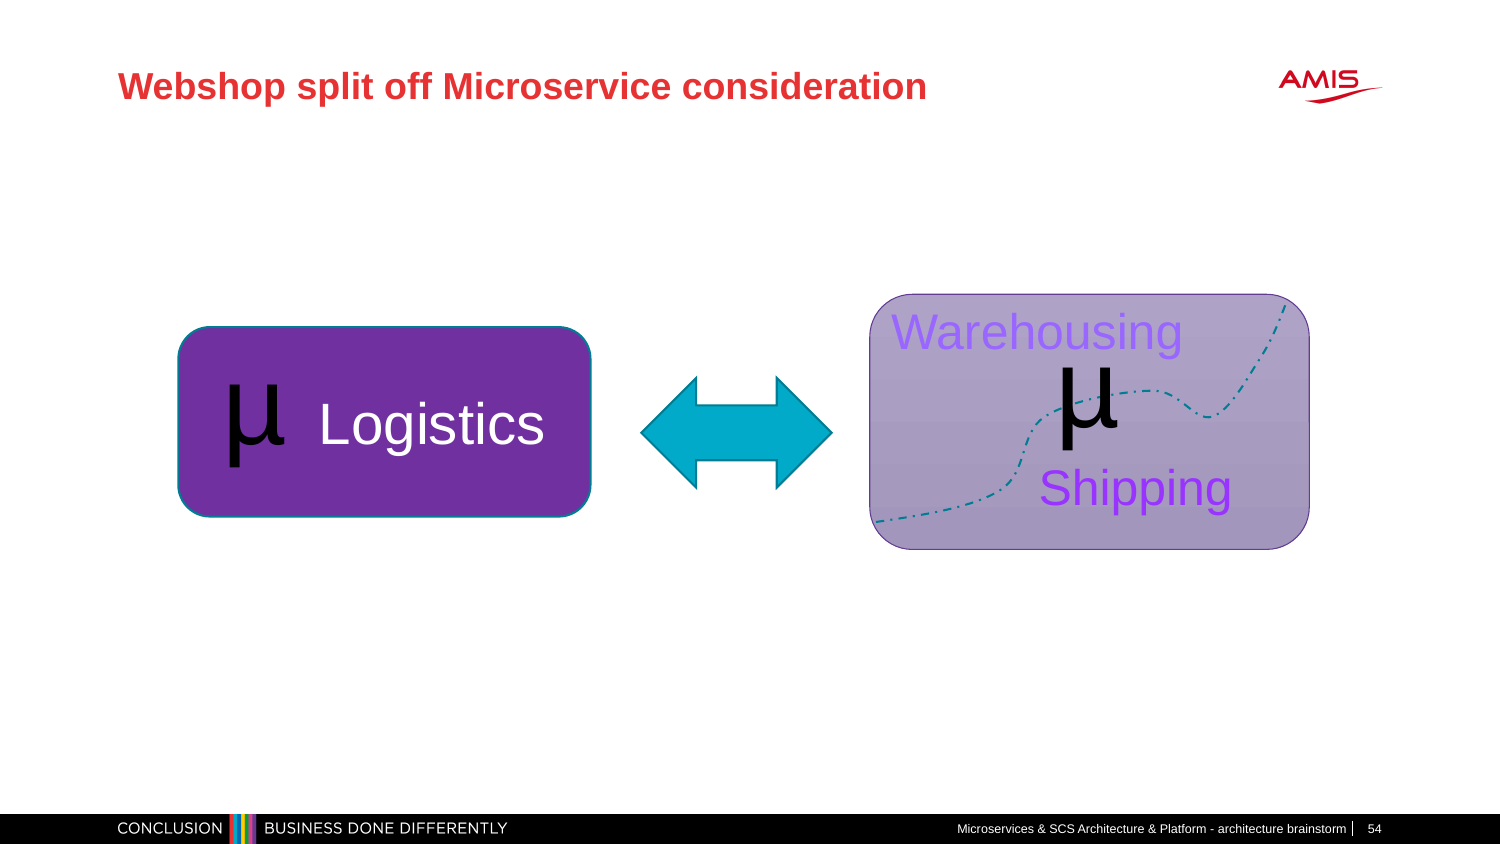

# Webshop split off Microservice consideration
Warehousing

µ
µ Logistics

Shipping
Microservices & SCS Architecture & Platform - architecture brainstorm
54